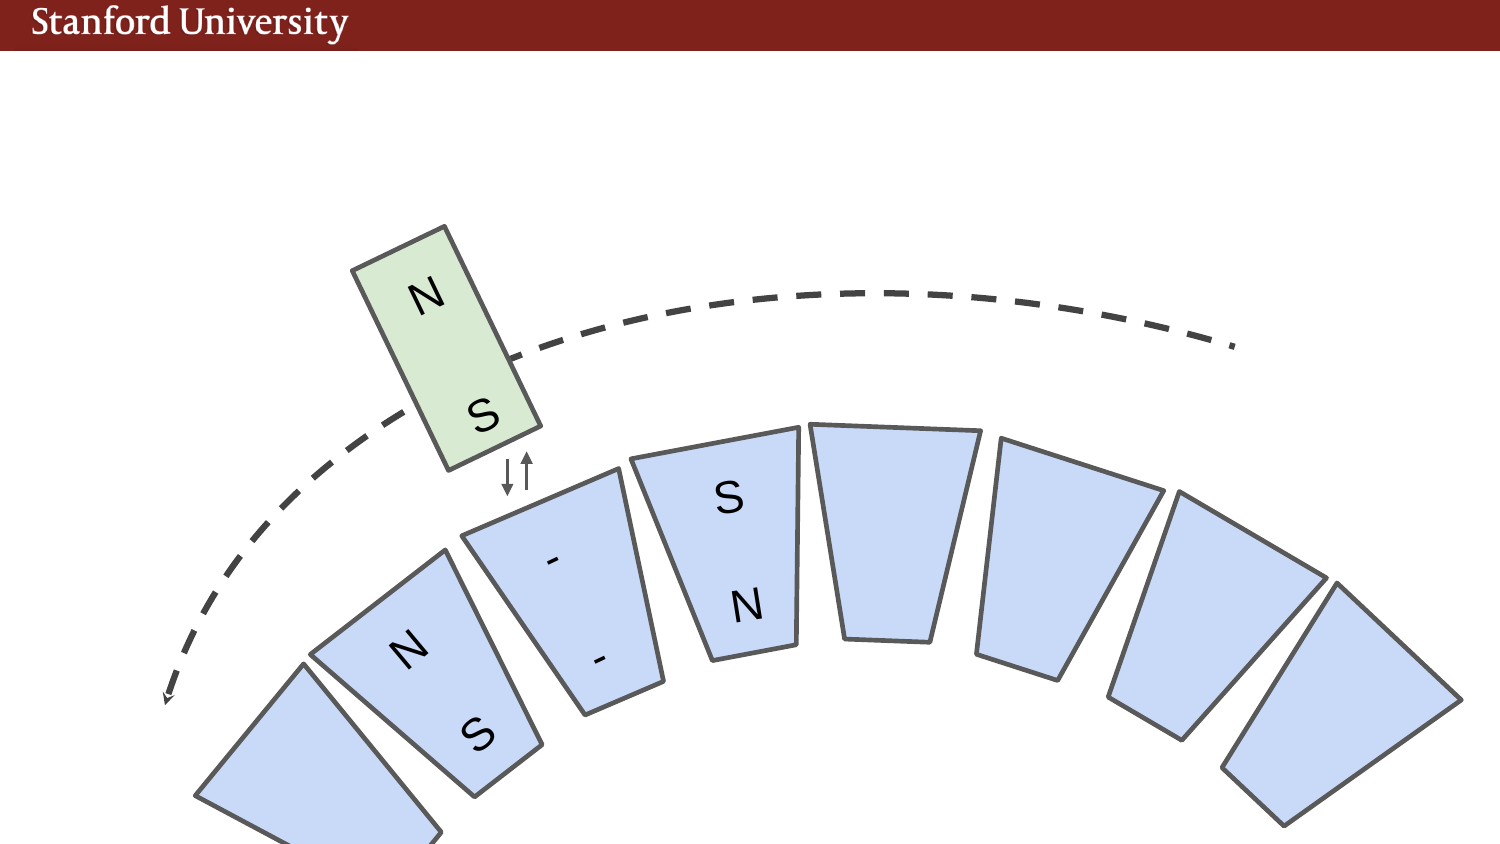

N
S

S

-

N

N
S
-